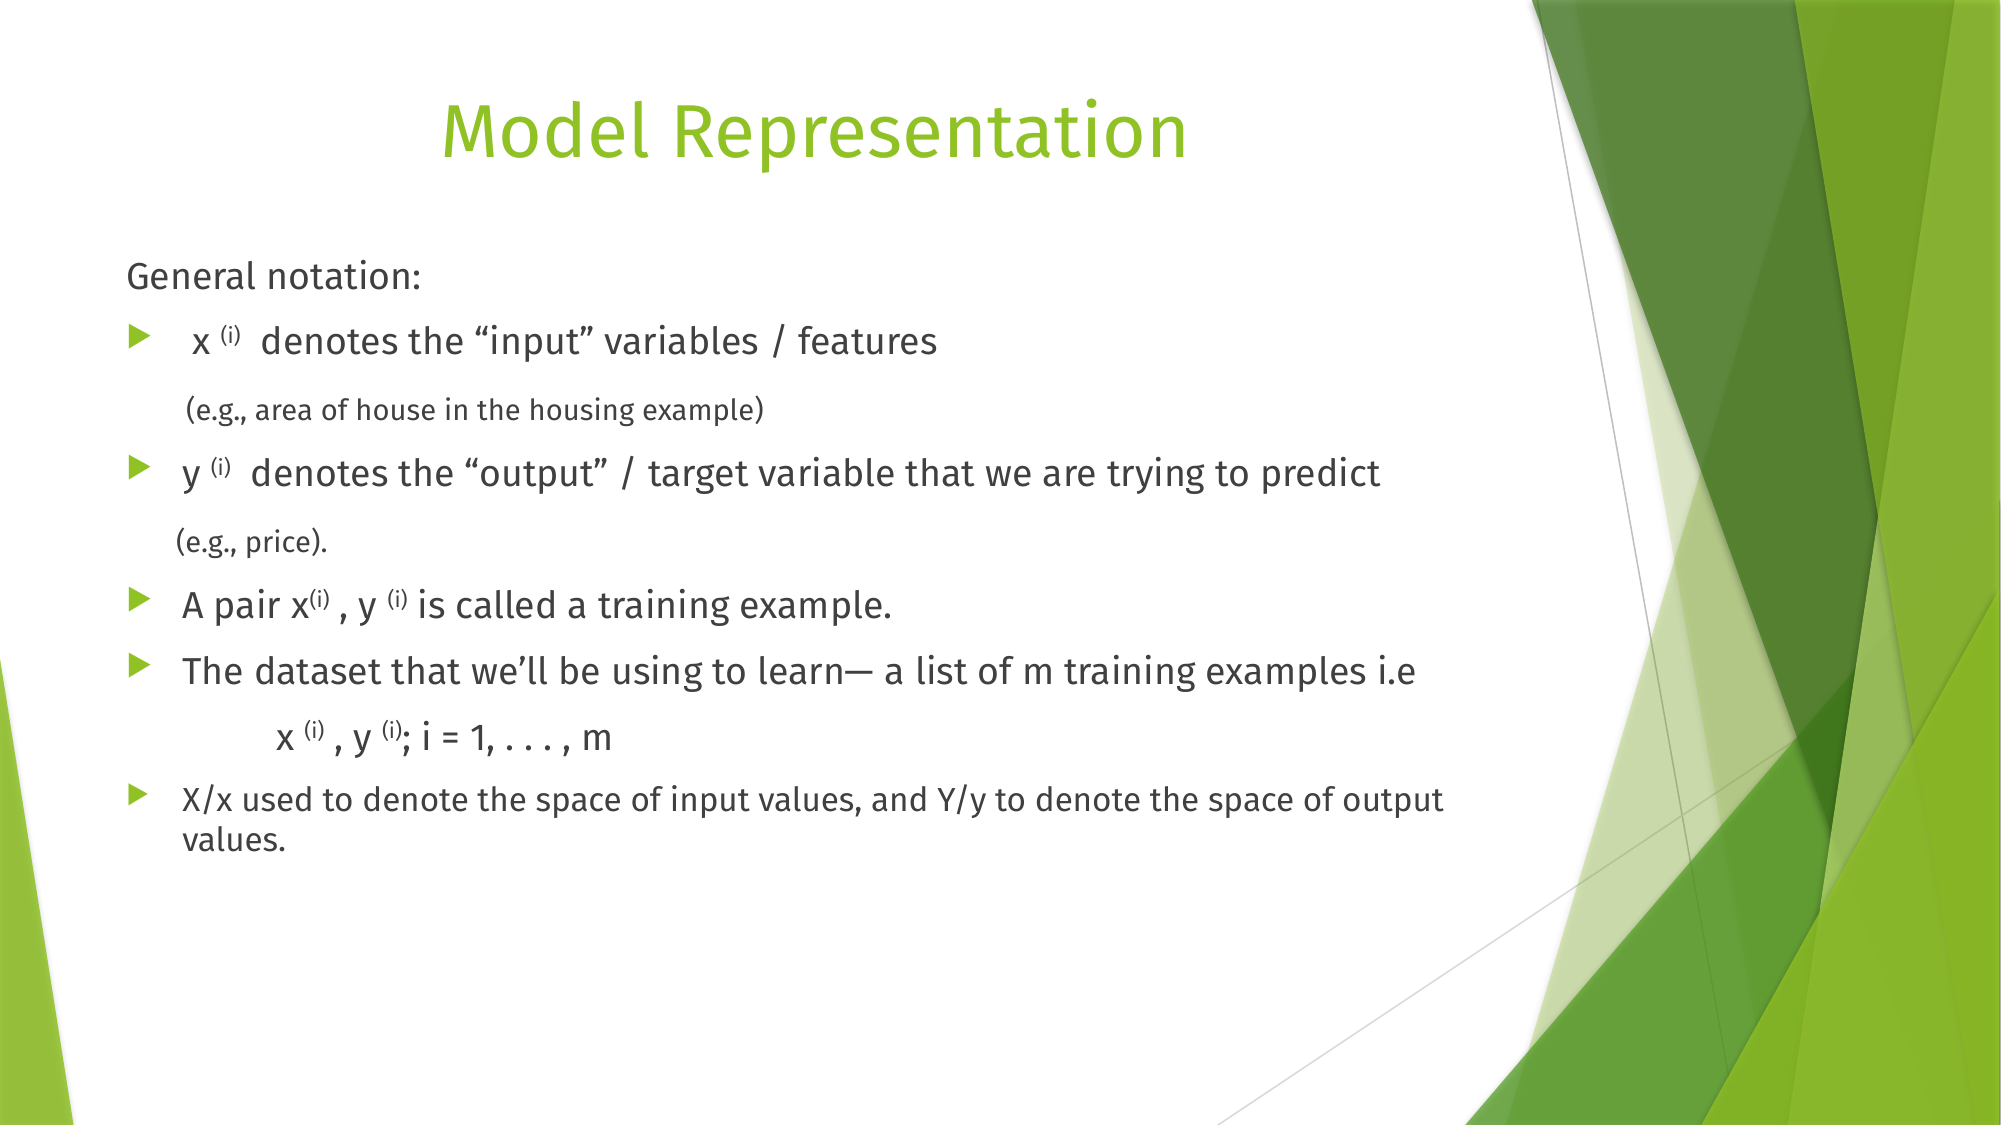

# Model Representation
General notation:
 x (i)  denotes the “input” variables / features
      (e.g., area of house in the housing example)
y (i)  denotes the “output” / target variable that we are trying to predict
     (e.g., price).
A pair x(i) , y (i) is called a training example.
The dataset that we’ll be using to learn— a list of m training examples i.e
	x (i) , y (i); i = 1, . . . , m
X/x used to denote the space of input values, and Y/y to denote the space of output values.